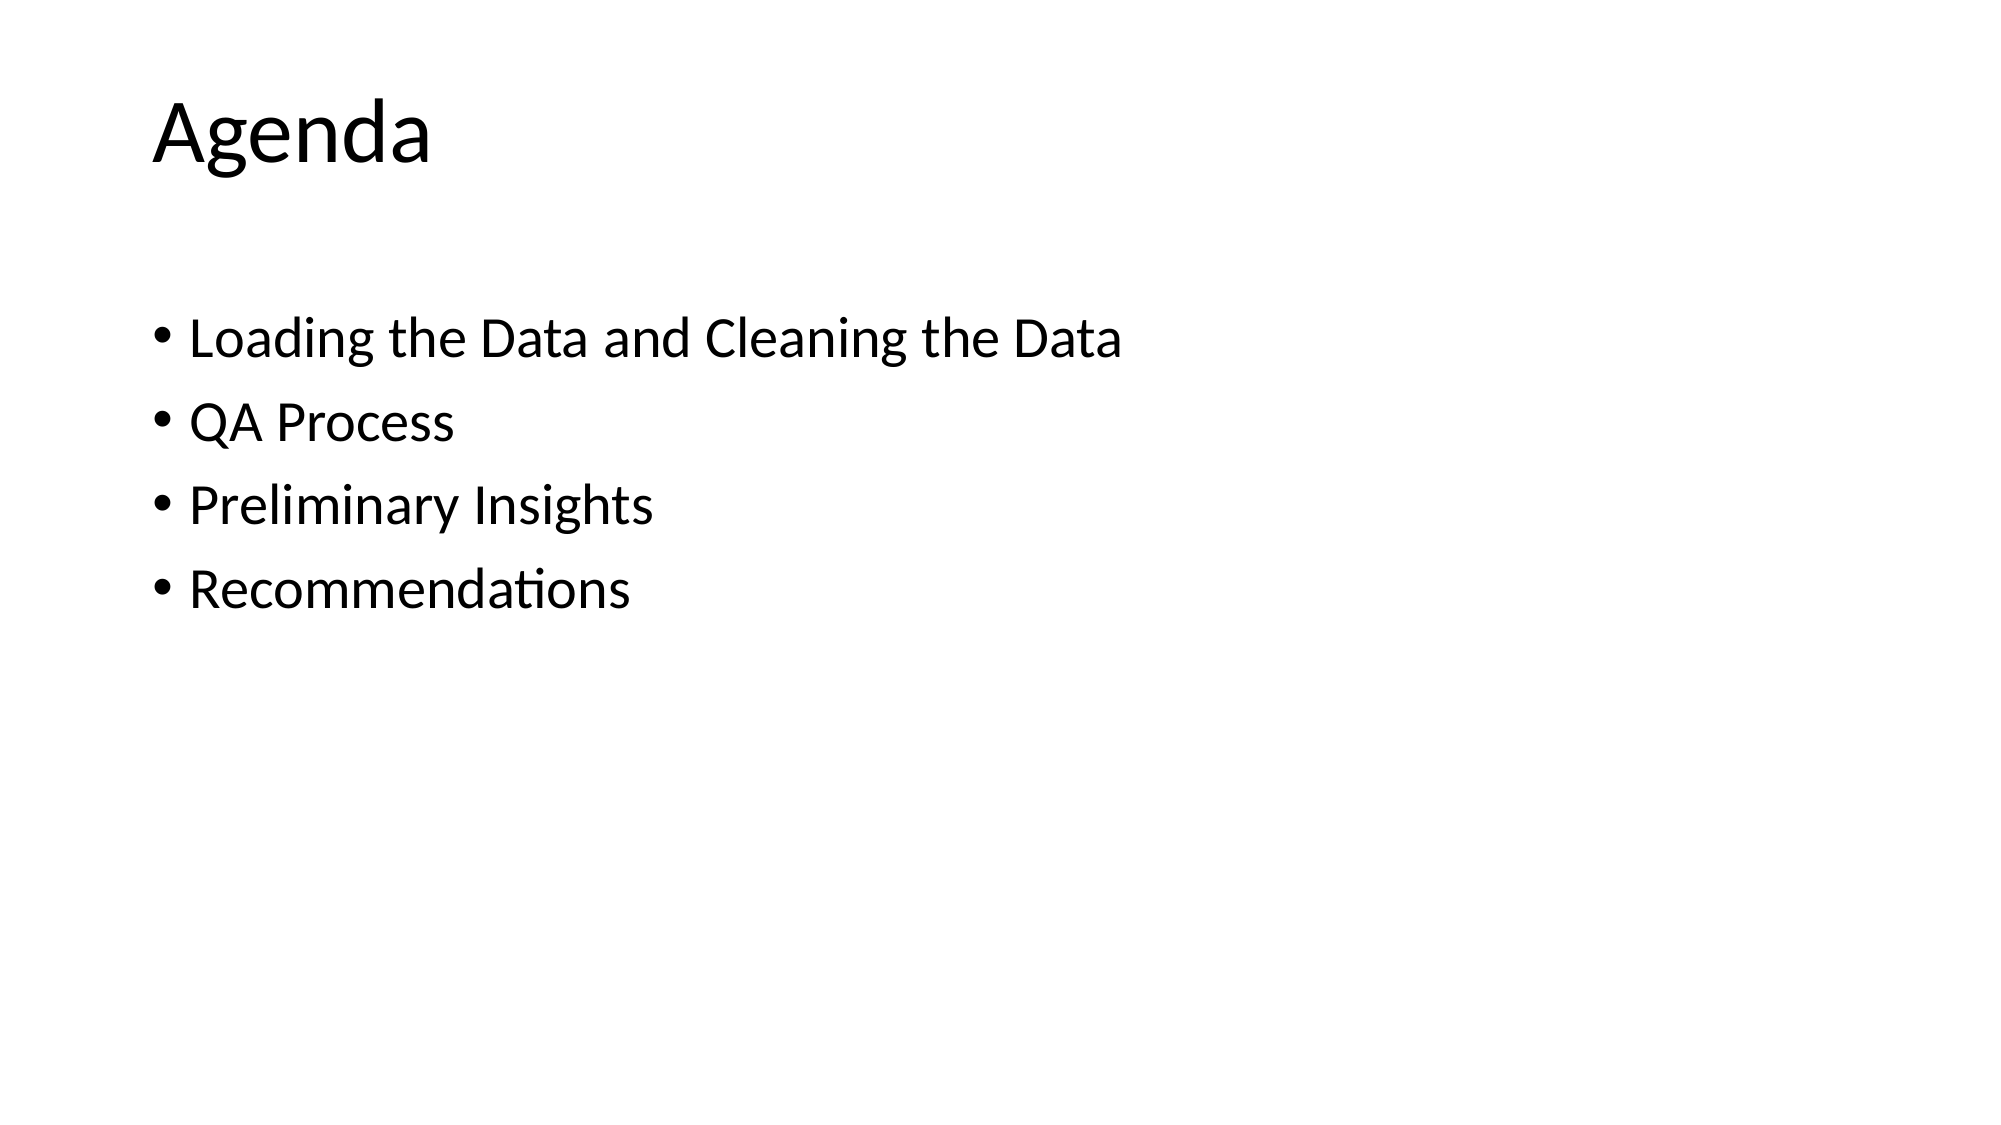

# Agenda
Loading the Data and Cleaning the Data
QA Process
Preliminary Insights
Recommendations